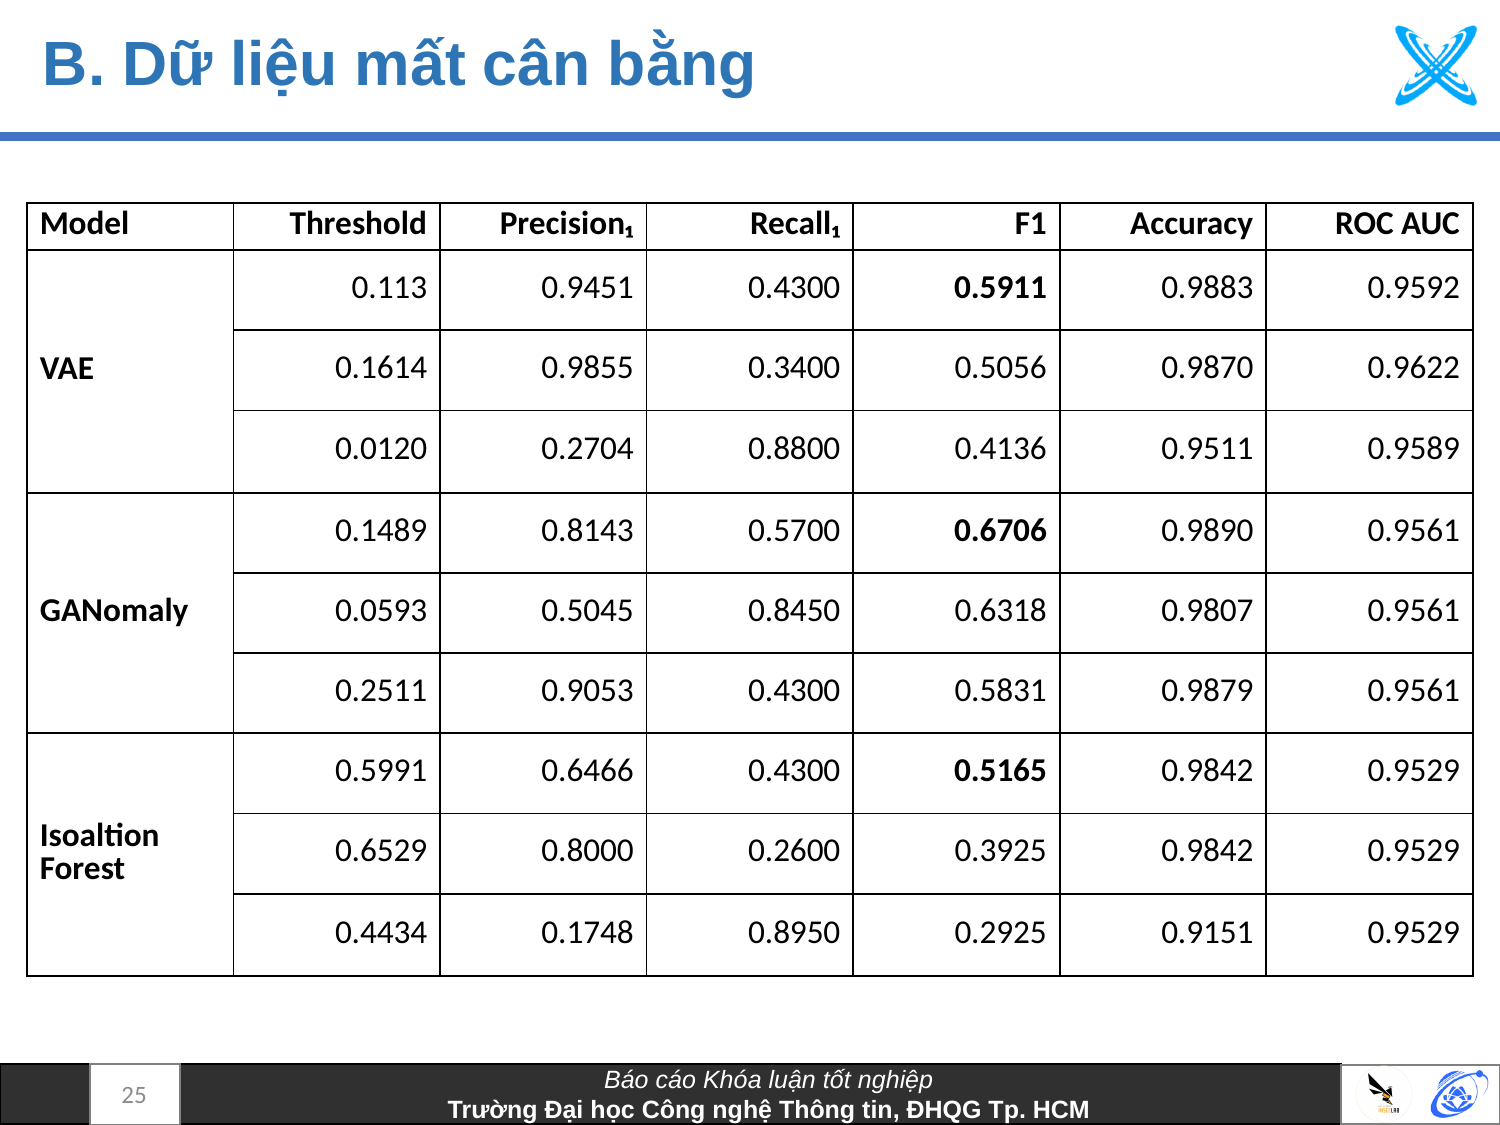

# B. Dữ liệu mất cân bằng
| Model | Threshold | Precision₁ | Recall₁ | F1 | Accuracy | ROC AUC |
| --- | --- | --- | --- | --- | --- | --- |
| VAE | 0.113 | 0.9451 | 0.4300 | 0.5911 | 0.9883 | 0.9592 |
|  | 0.1614 | 0.9855 | 0.3400 | 0.5056 | 0.9870 | 0.9622 |
|  | 0.0120 | 0.2704 | 0.8800 | 0.4136 | 0.9511 | 0.9589 |
| GANomaly | 0.1489 | 0.8143 | 0.5700 | 0.6706 | 0.9890 | 0.9561 |
|  | 0.0593 | 0.5045 | 0.8450 | 0.6318 | 0.9807 | 0.9561 |
|  | 0.2511 | 0.9053 | 0.4300 | 0.5831 | 0.9879 | 0.9561 |
| Isoaltion Forest | 0.5991 | 0.6466 | 0.4300 | 0.5165 | 0.9842 | 0.9529 |
|  | 0.6529 | 0.8000 | 0.2600 | 0.3925 | 0.9842 | 0.9529 |
|  | 0.4434 | 0.1748 | 0.8950 | 0.2925 | 0.9151 | 0.9529 |
25